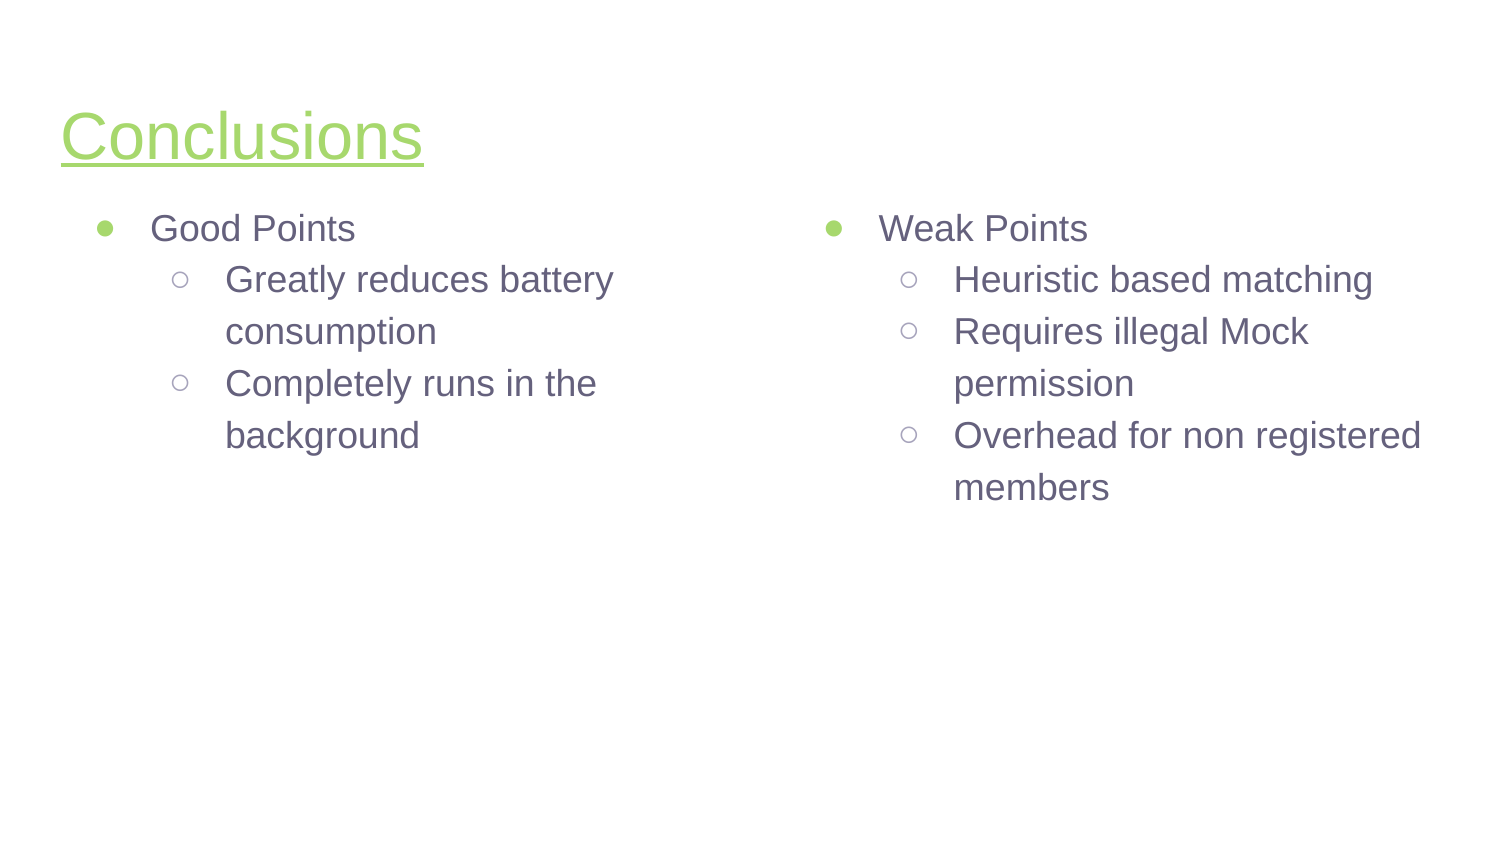

# Conclusions
Good Points
Greatly reduces battery consumption
Completely runs in the background

Weak Points
Heuristic based matching
Requires illegal Mock permission
Overhead for non registered members